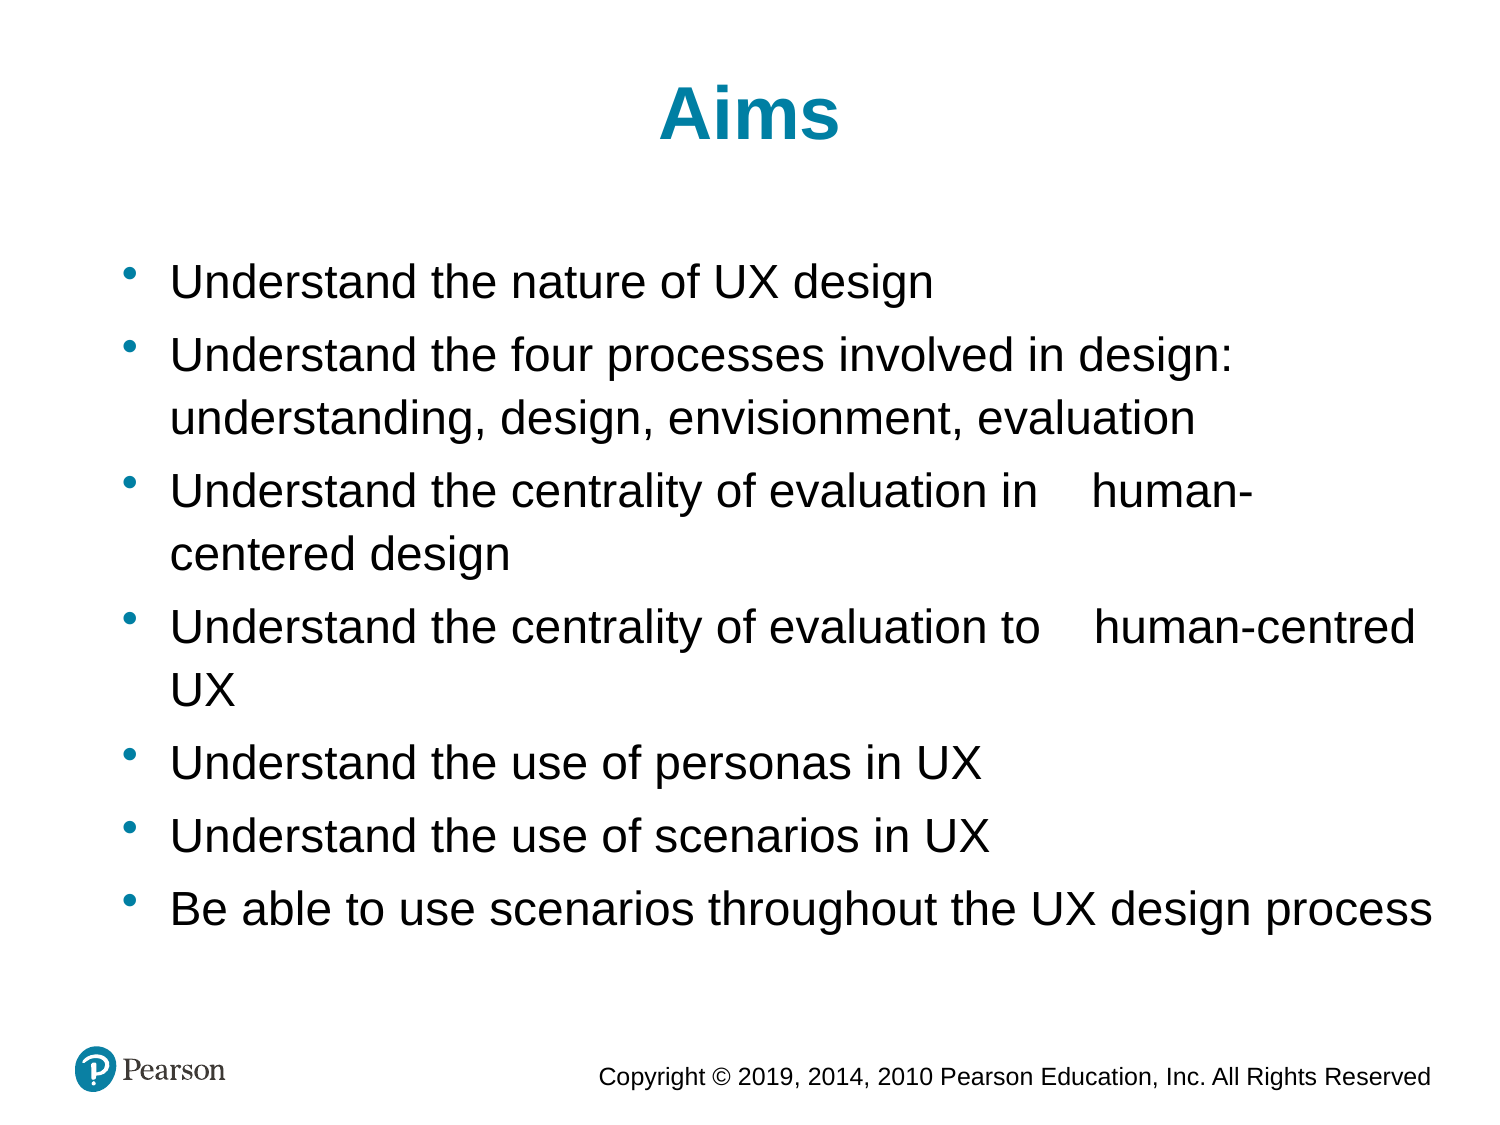

Aims
Understand the nature of UX design
Understand the four processes involved in design: understanding, design, envisionment, evaluation
Understand the centrality of evaluation in    human-centered design
Understand the centrality of evaluation to    human-centred UX
Understand the use of personas in UX
Understand the use of scenarios in UX
Be able to use scenarios throughout the UX design process